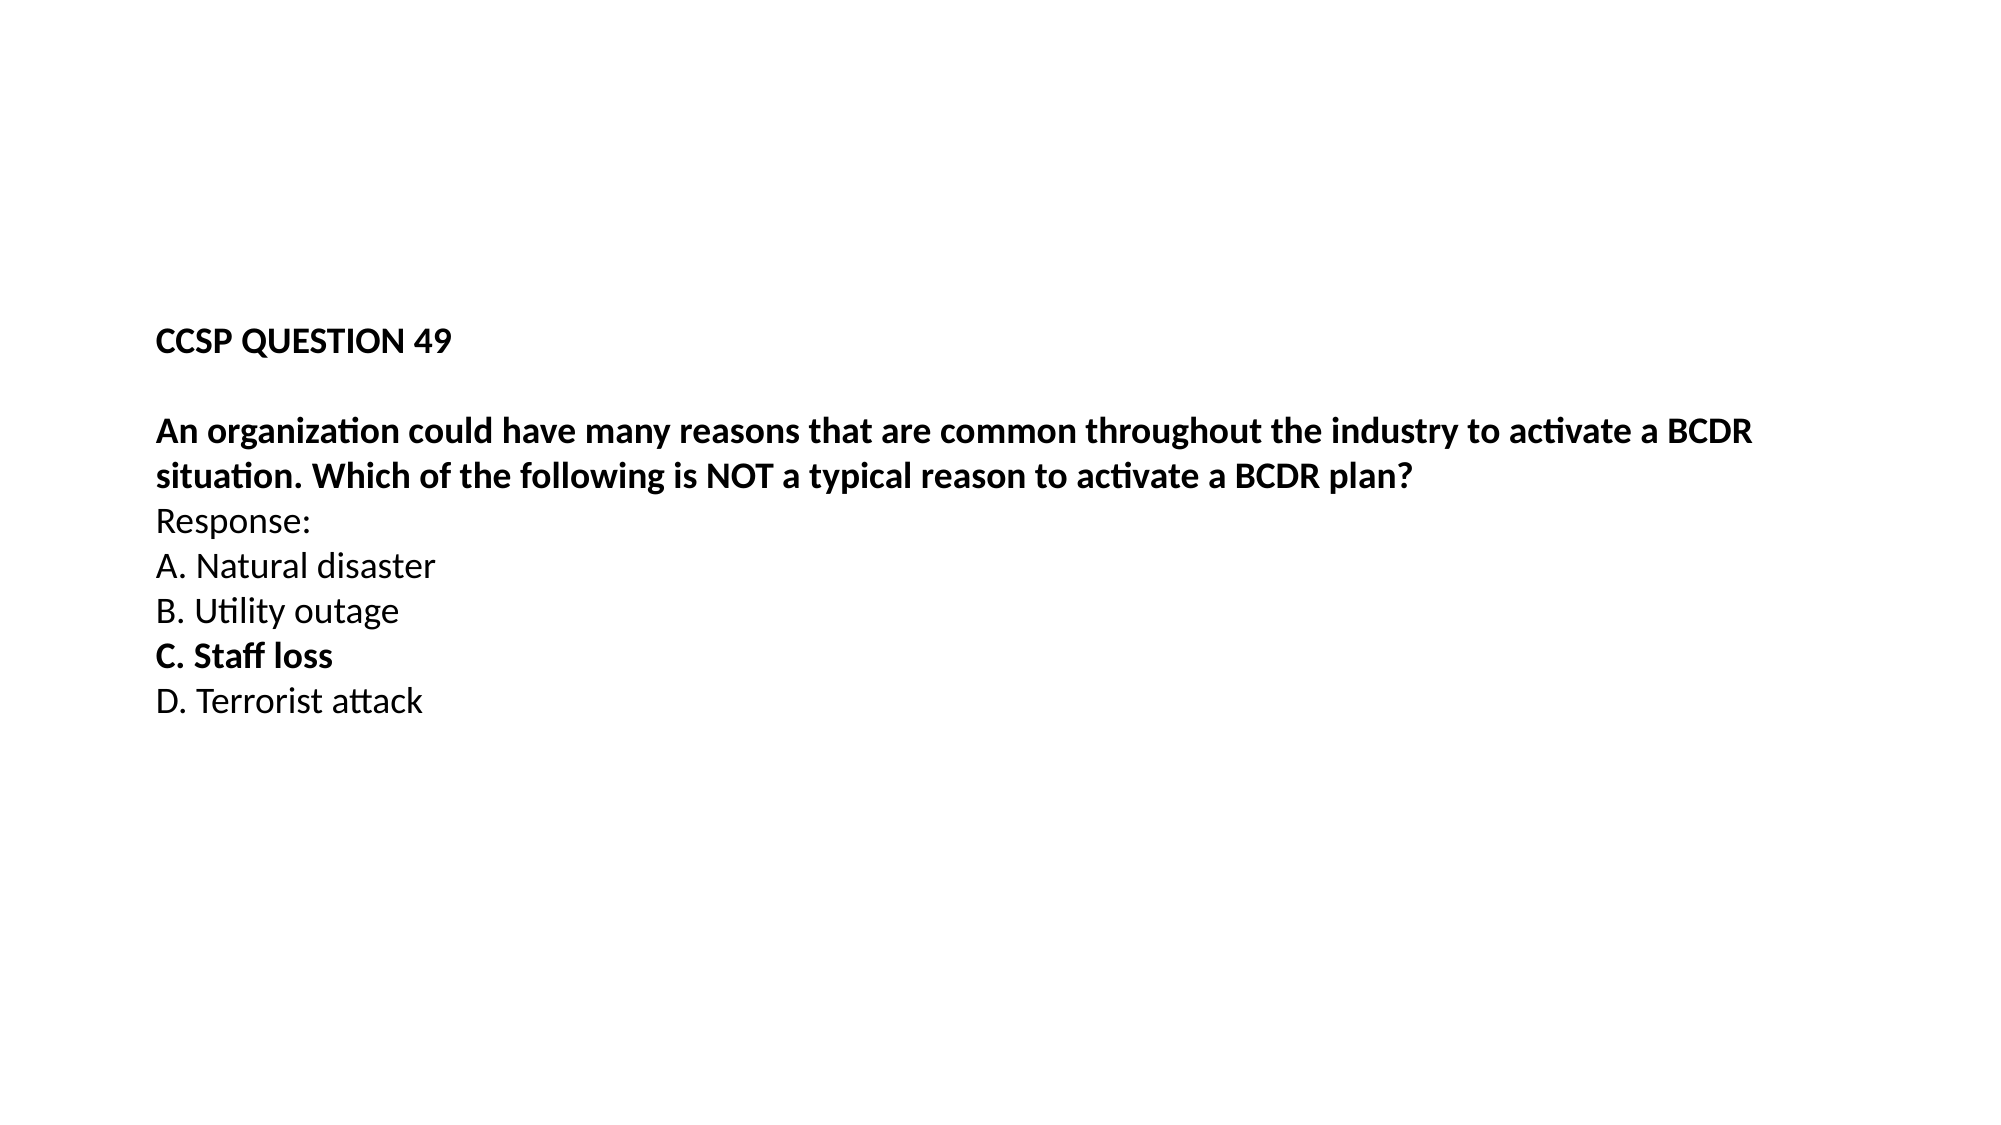

CCSP QUESTION 49

An organization could have many reasons that are common throughout the industry to activate a BCDR situation. Which of the following is NOT a typical reason to activate a BCDR plan?
Response:
A. Natural disaster
B. Utility outage
C. Staff loss
D. Terrorist attack